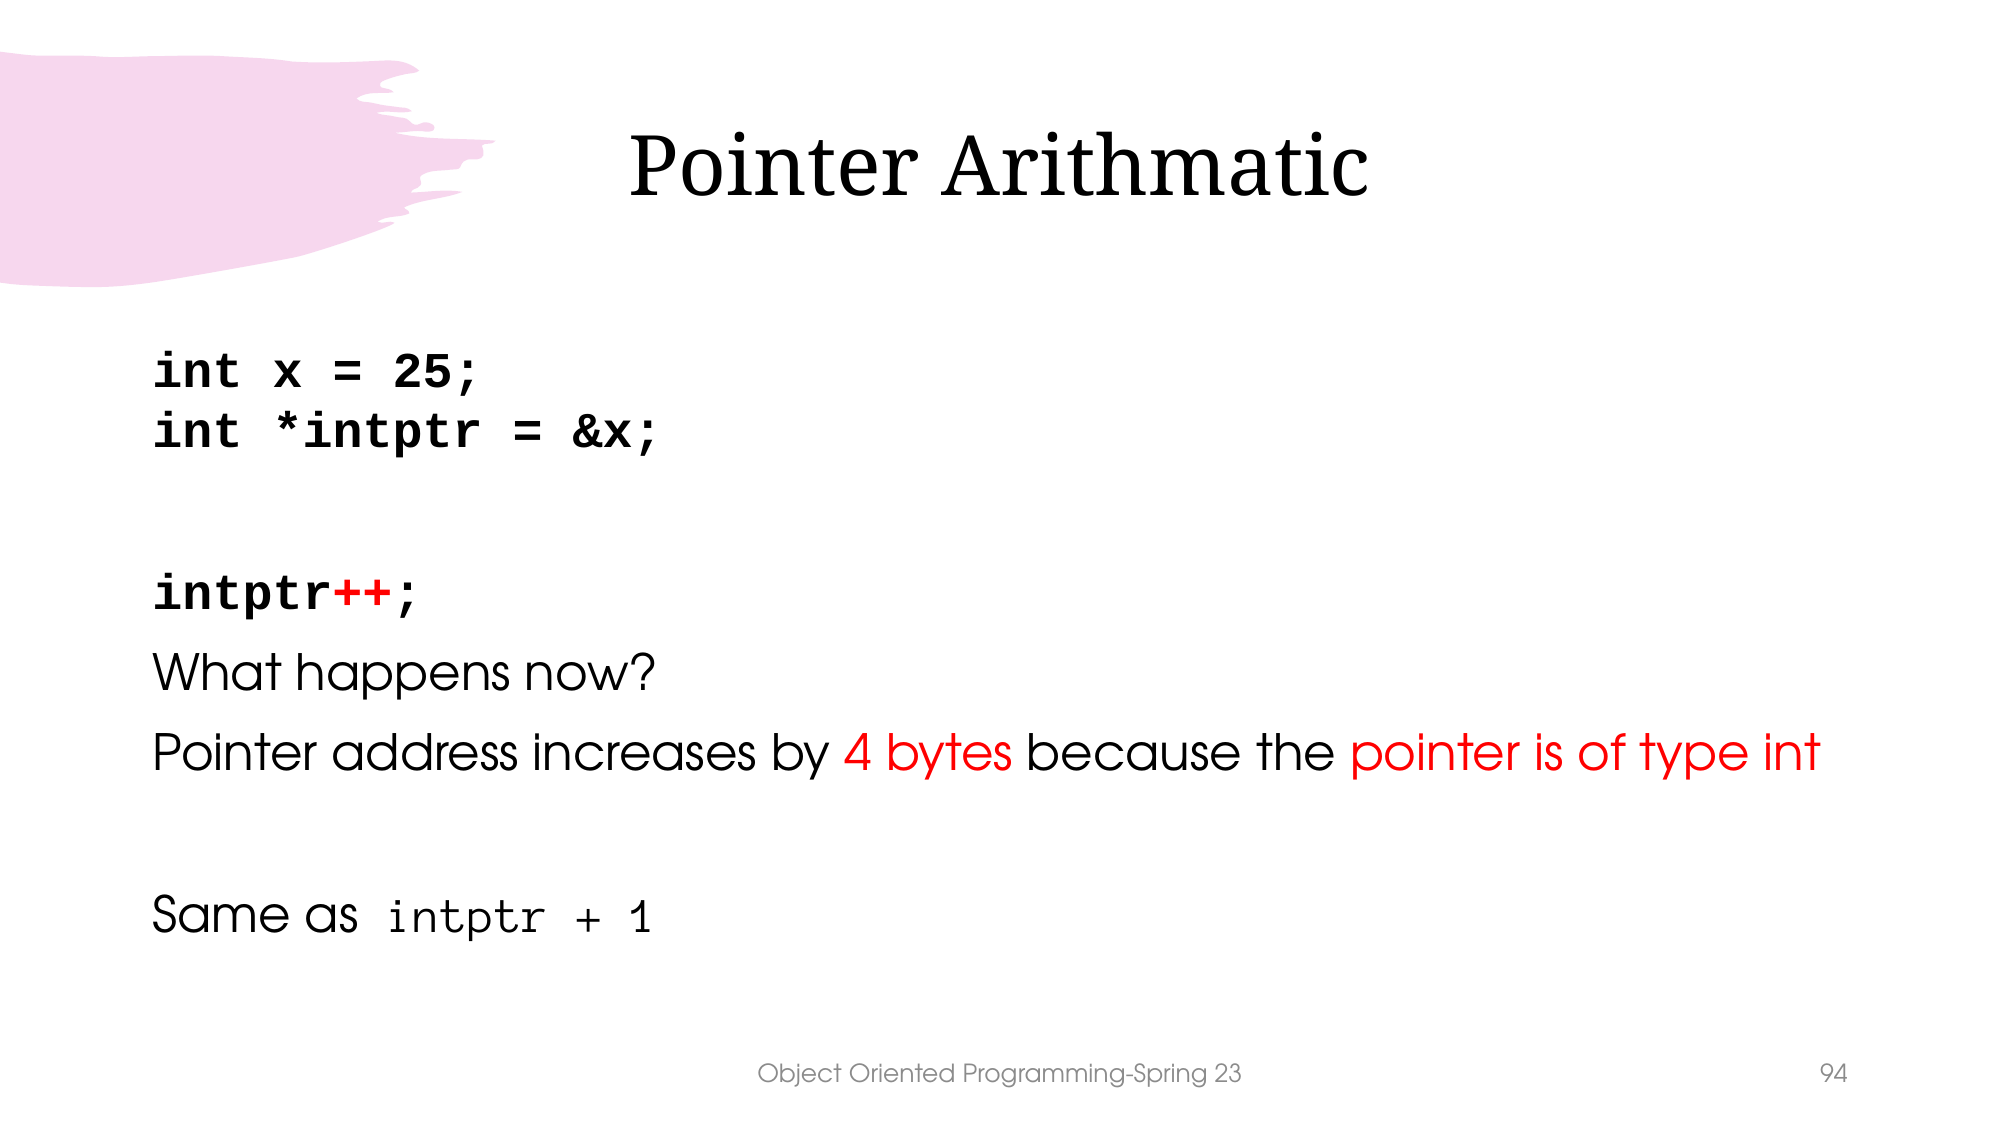

# Pointer Arithmatic
int x = 25;
int *intptr = &x;

intptr++;
What happens now?
Pointer address increases by 4 bytes because the pointer is of type int

Same as  intptr + 1

Object Oriented Programming-Spring 23
94